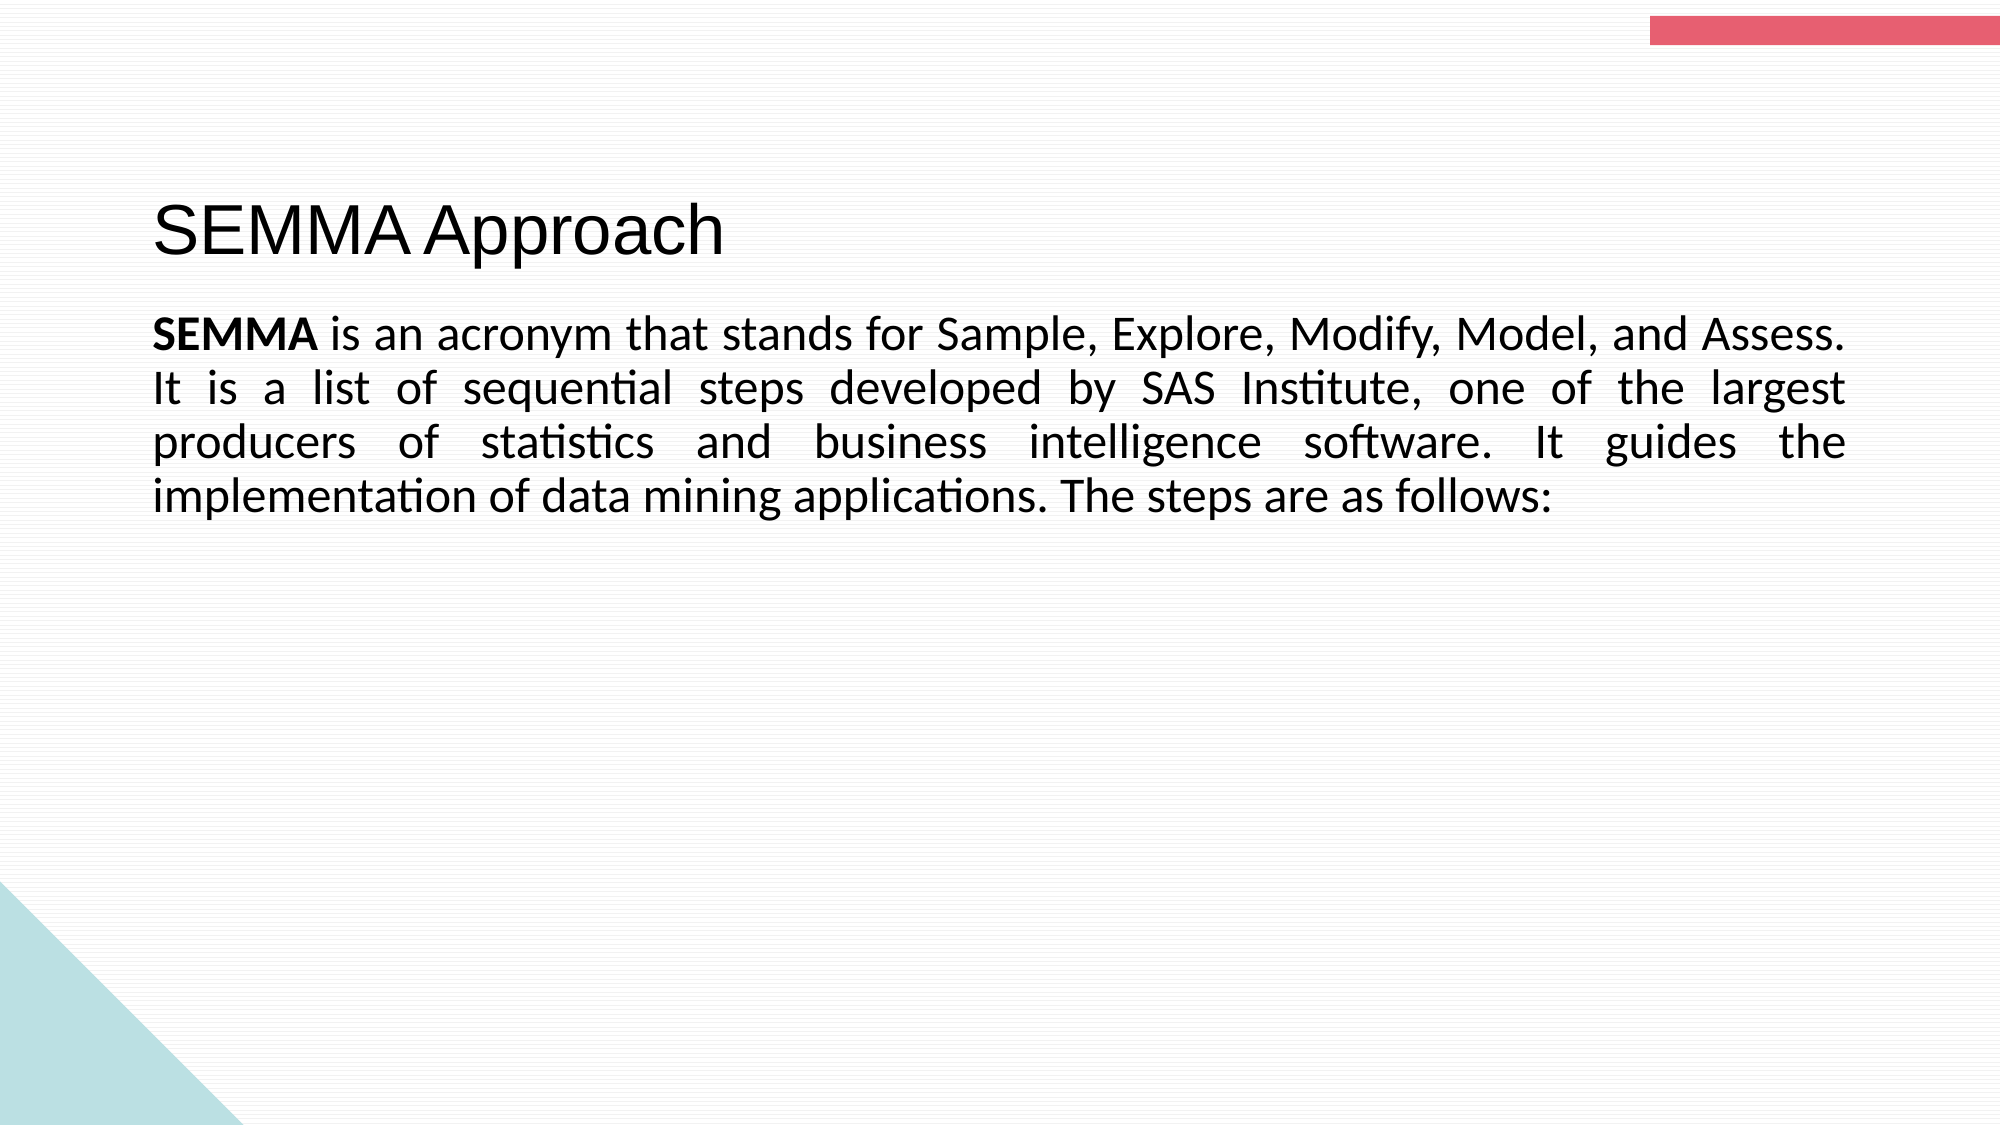

# SEMMA Approach
SEMMA is an acronym that stands for Sample, Explore, Modify, Model, and Assess. It is a list of sequential steps developed by SAS Institute, one of the largest producers of statistics and business intelligence software. It guides the implementation of data mining applications. The steps are as follows: